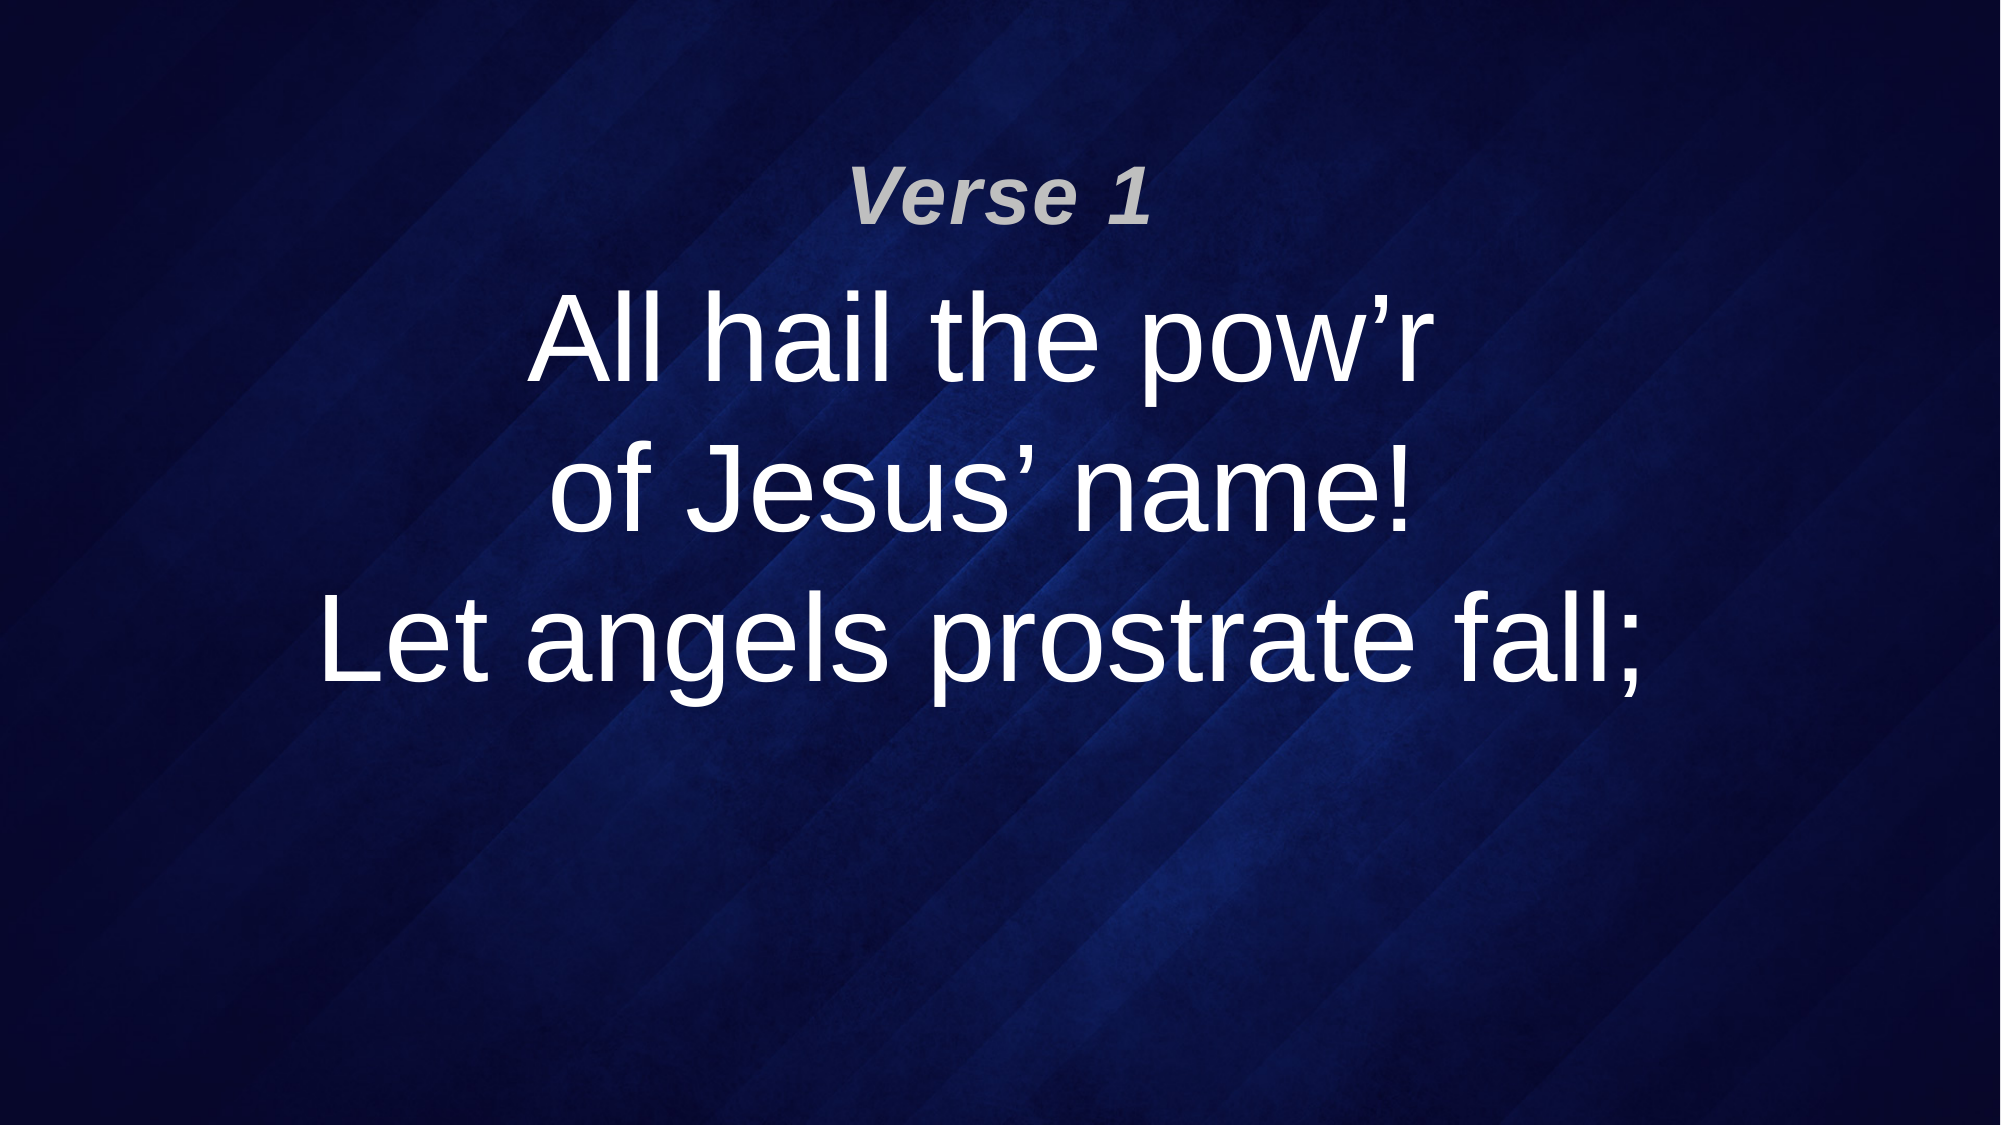

Verse 1
# All hail the pow’r of Jesus’ name! Let angels prostrate fall;